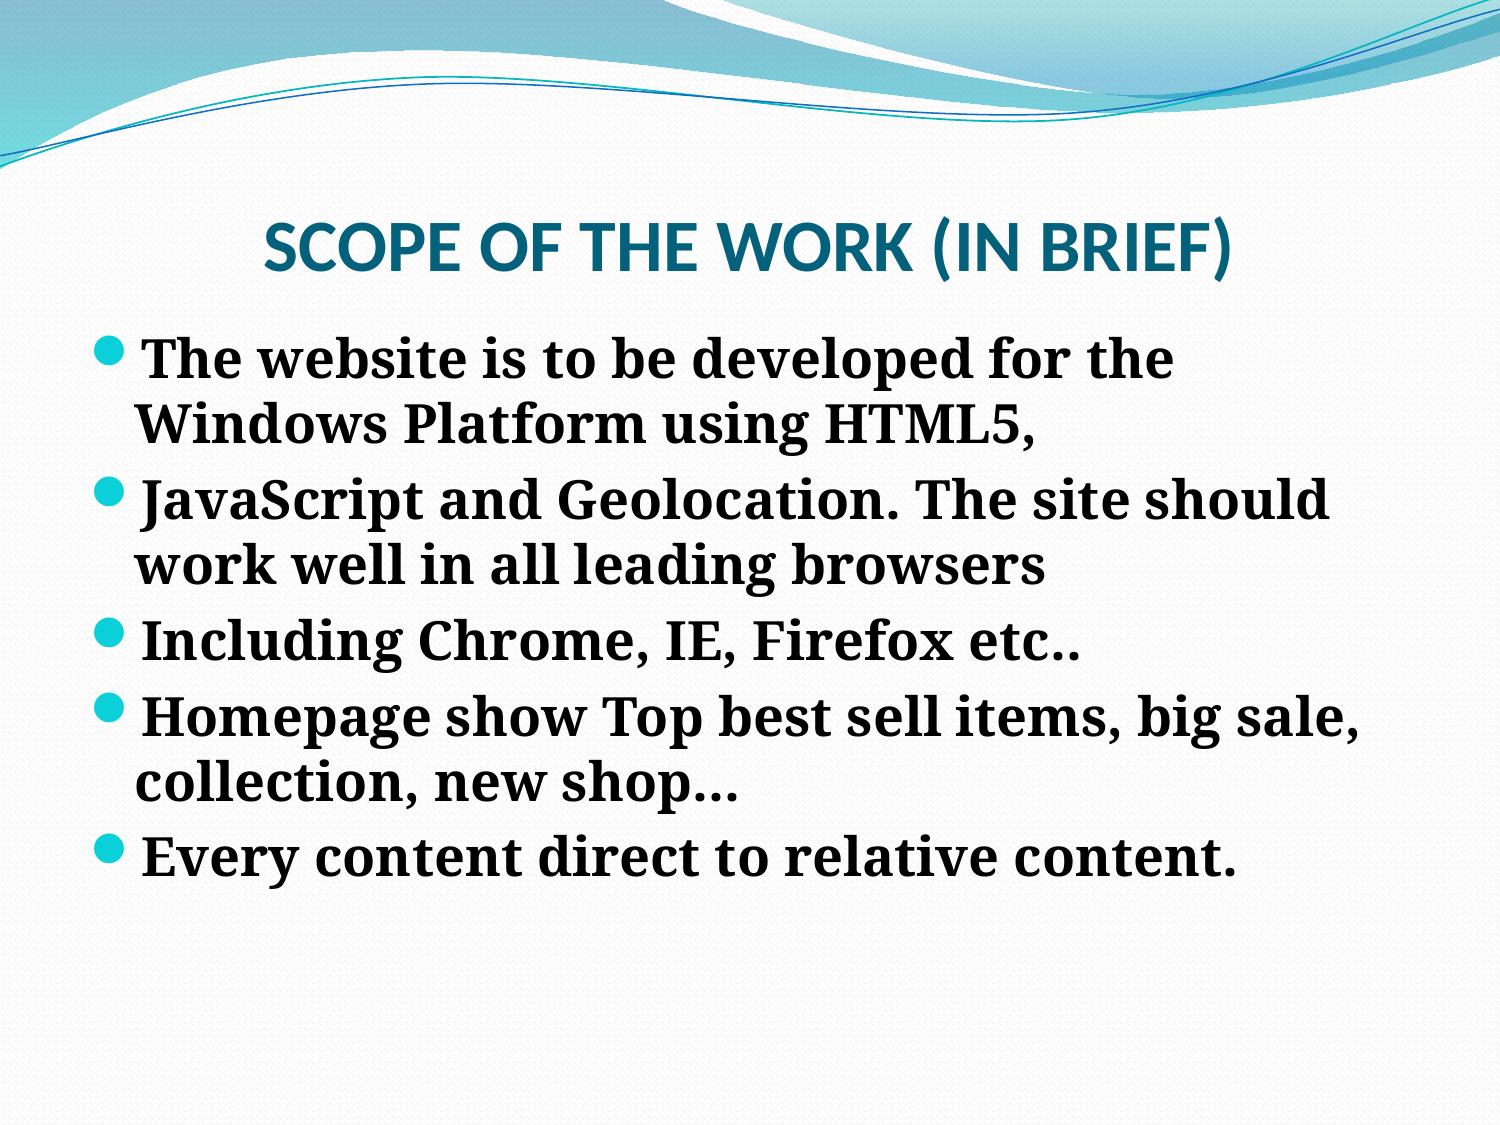

# SCOPE OF THE WORK (IN BRIEF)
The website is to be developed for the Windows Platform using HTML5,
JavaScript and Geolocation. The site should work well in all leading browsers
Including Chrome, IE, Firefox etc..
Homepage show Top best sell items, big sale, collection, new shop...
Every content direct to relative content.